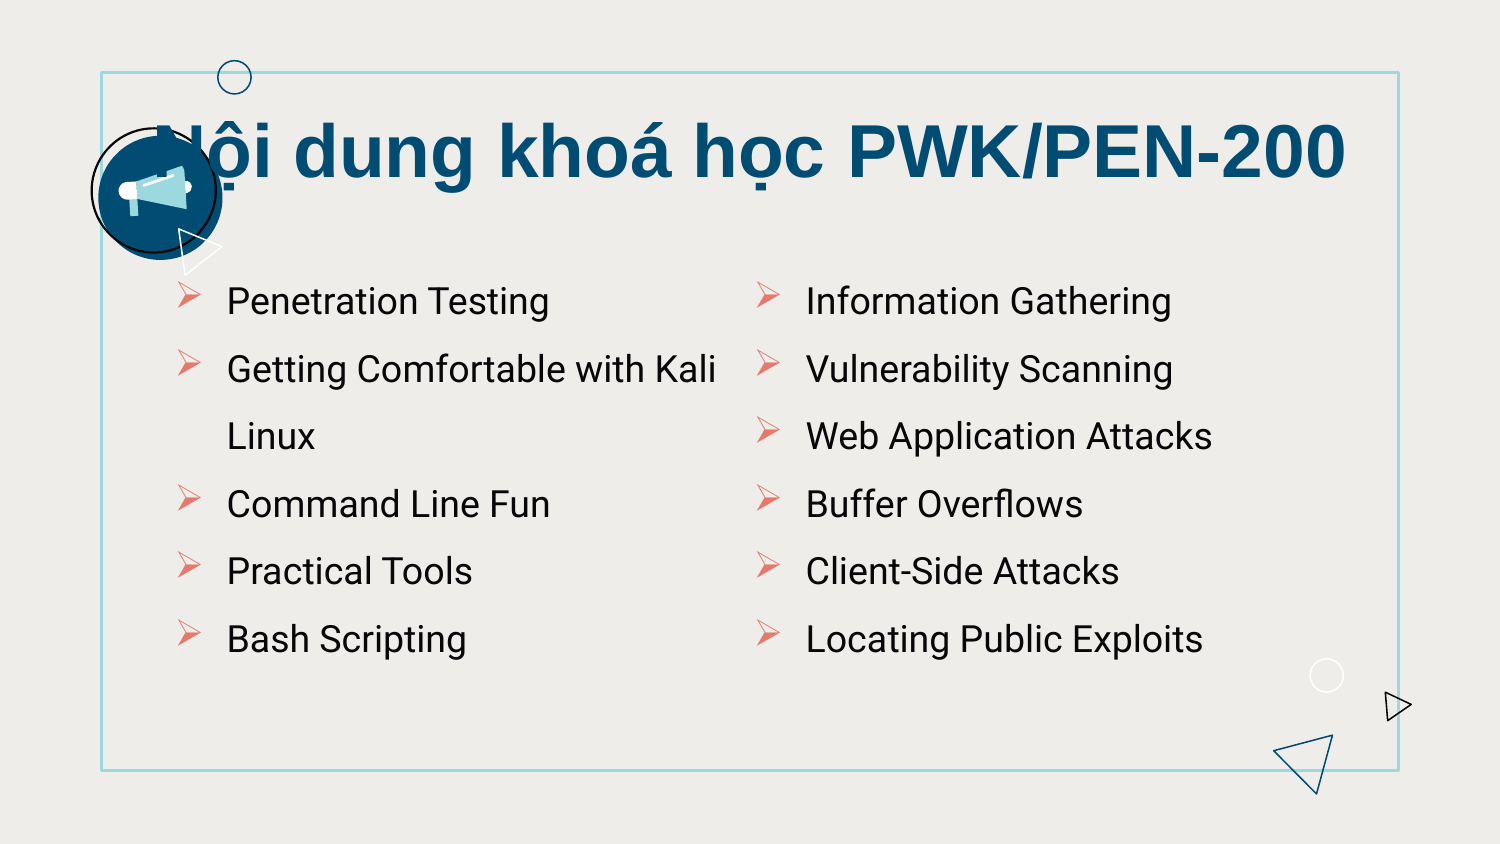

# Nội dung khoá học PWK/PEN-200
Information Gathering
Vulnerability Scanning
Web Application Attacks
Buffer Overflows
Client-Side Attacks
Locating Public Exploits
Penetration Testing
Getting Comfortable with Kali Linux
Command Line Fun
Practical Tools
Bash Scripting